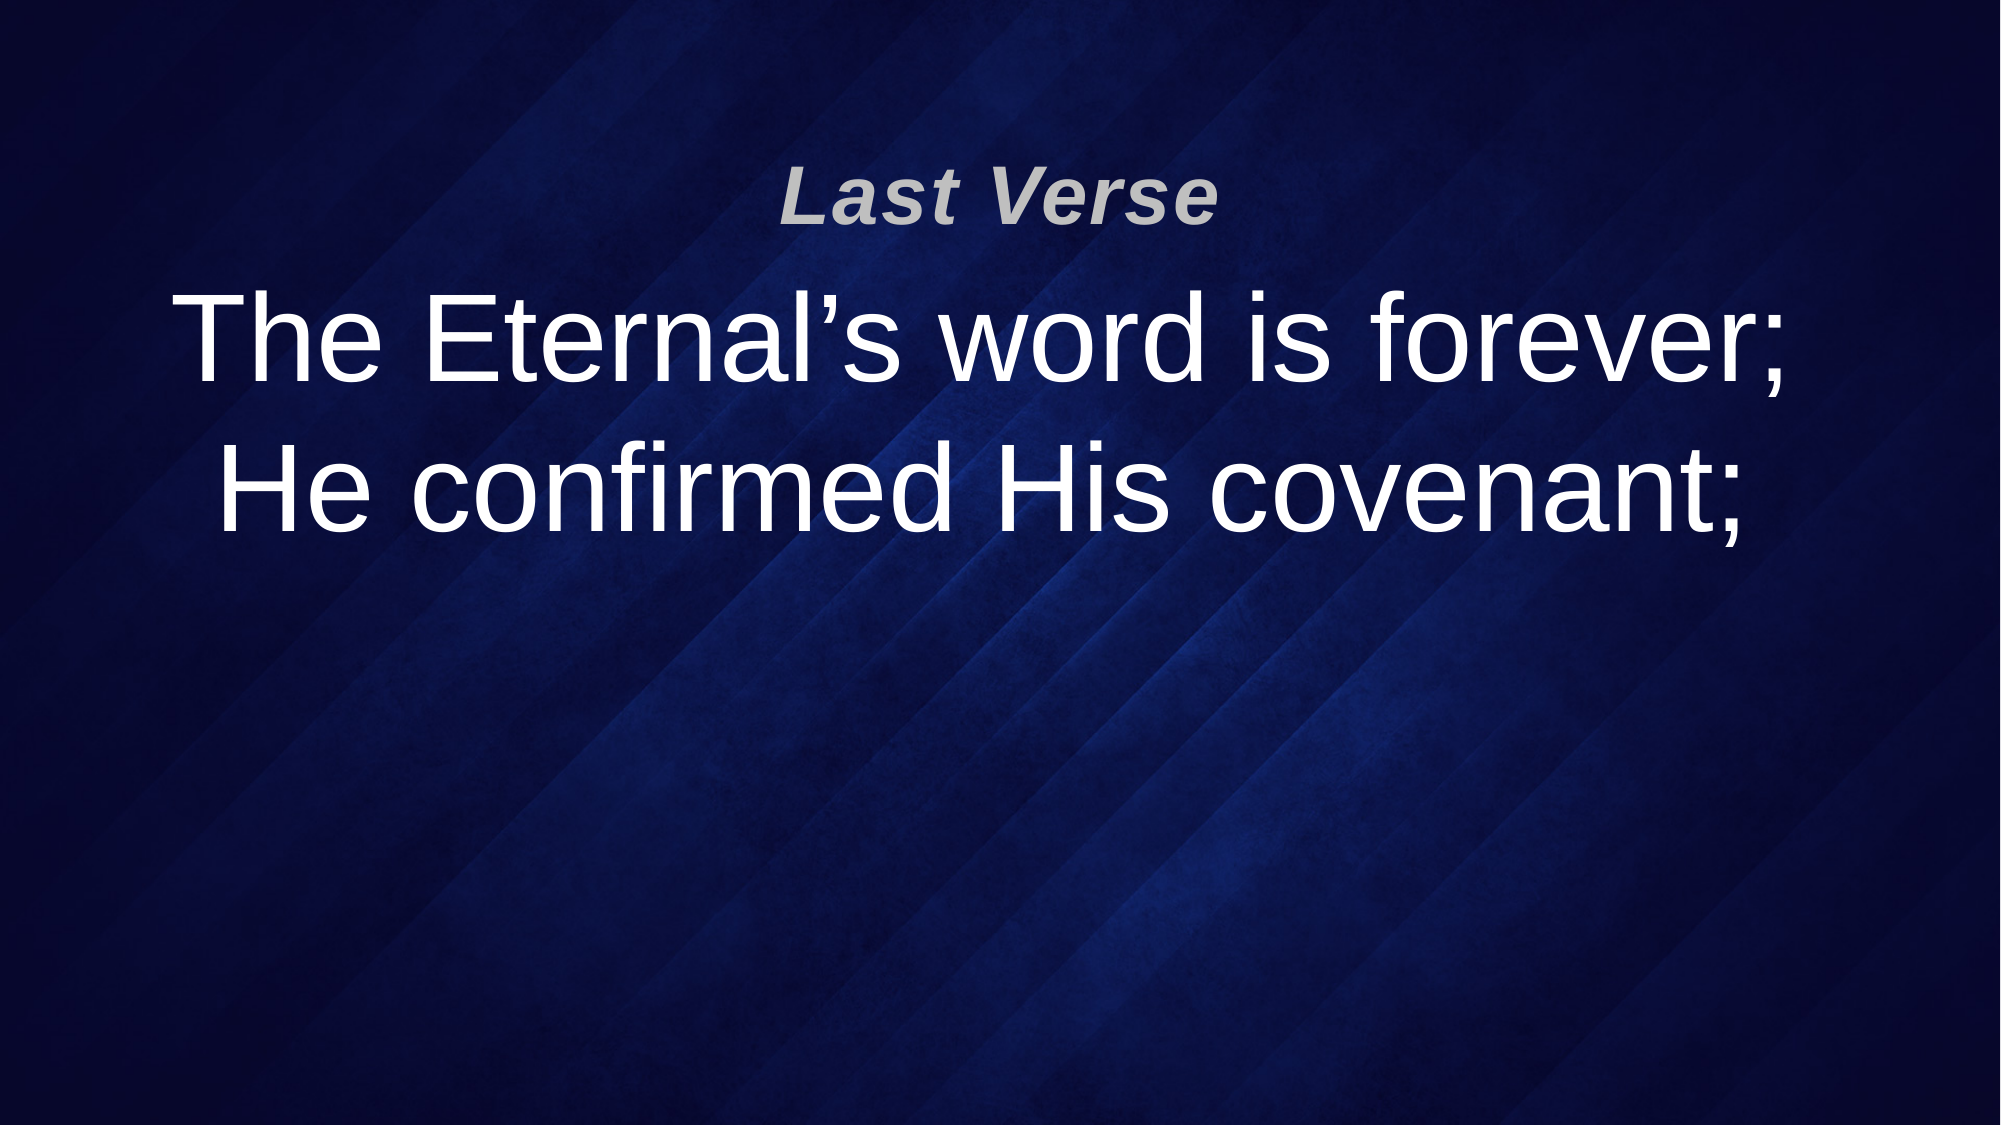

Last Verse
# The Eternal’s word is forever; He confirmed His covenant;